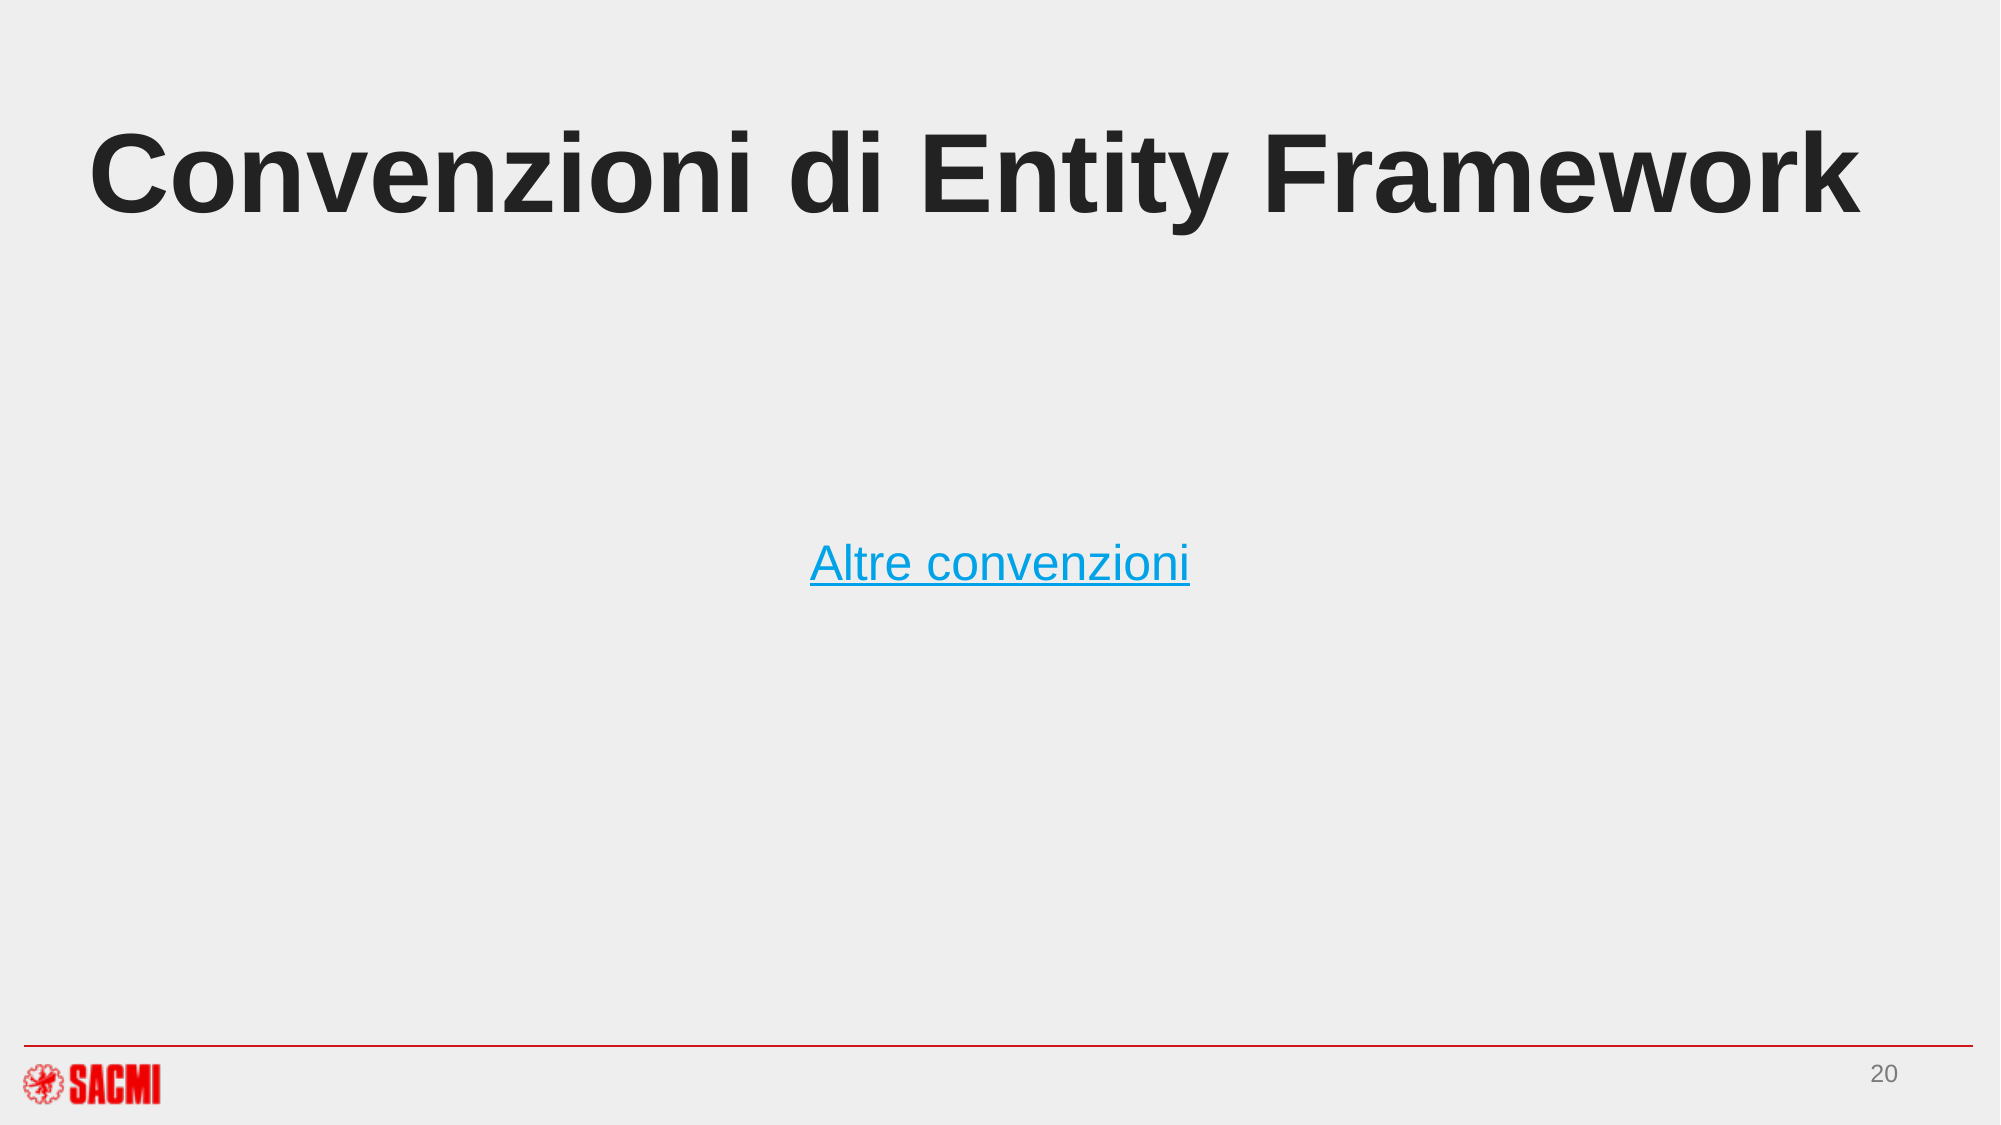

# Convenzioni di Entity Framework
Altre convenzioni

20